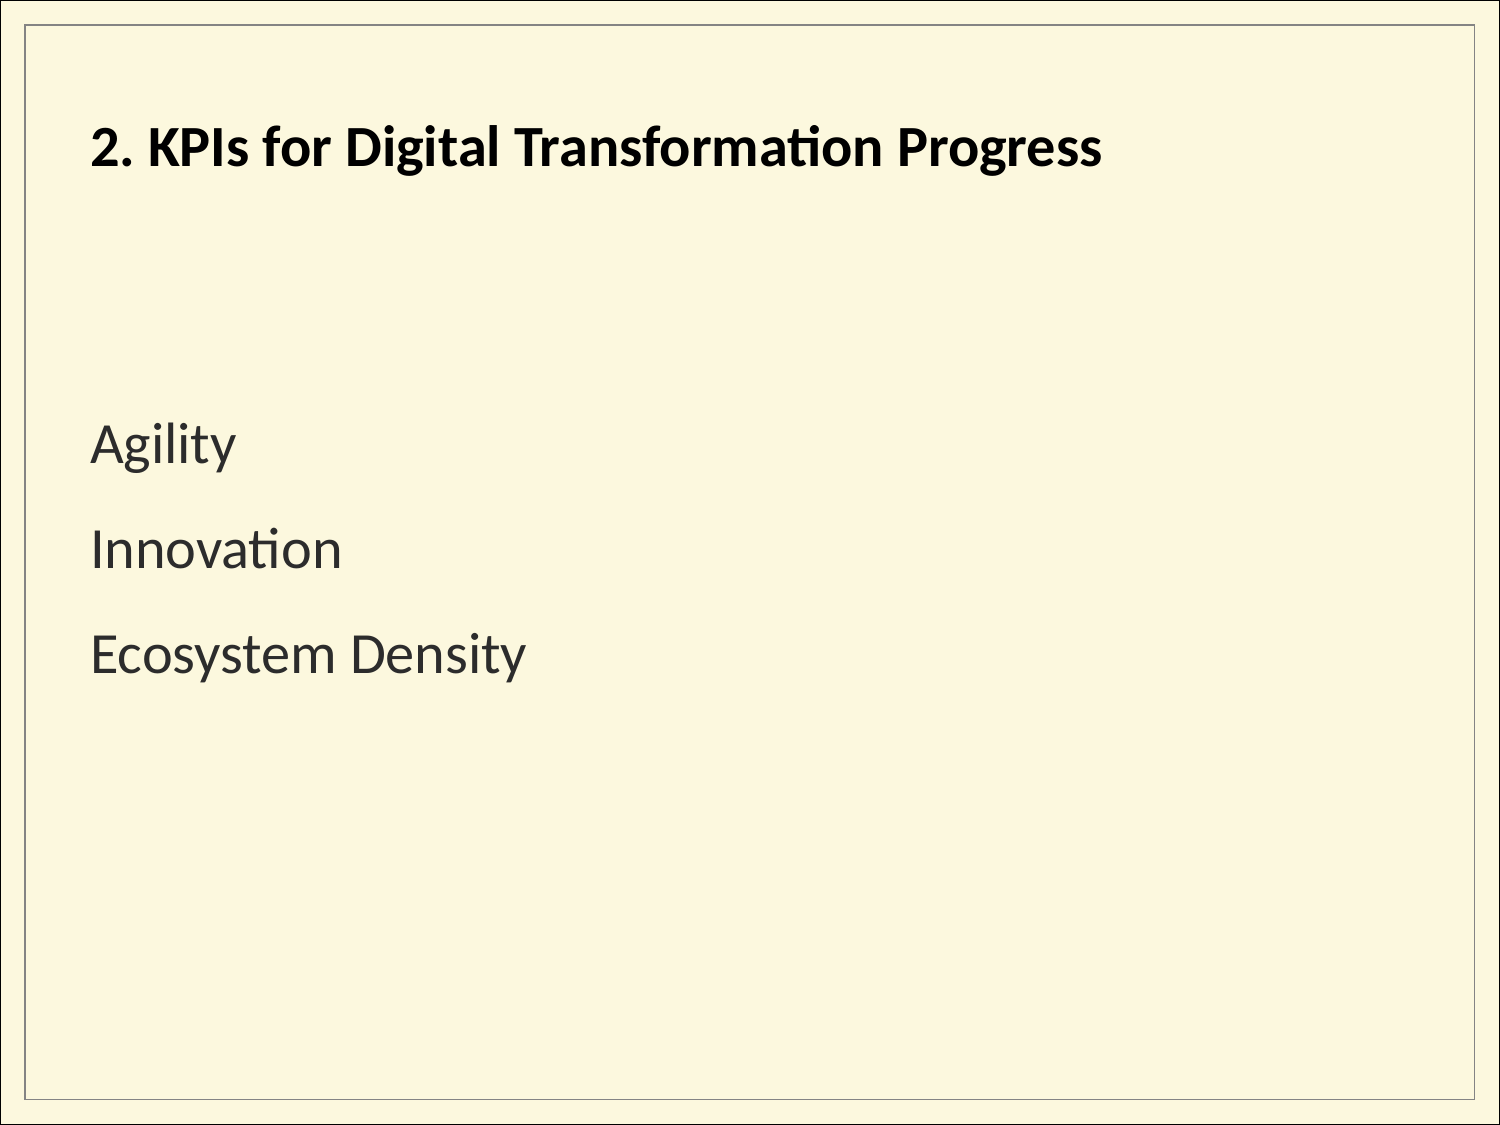

2. KPIs for Digital Transformation Progress
Agility
Innovation
Ecosystem Density